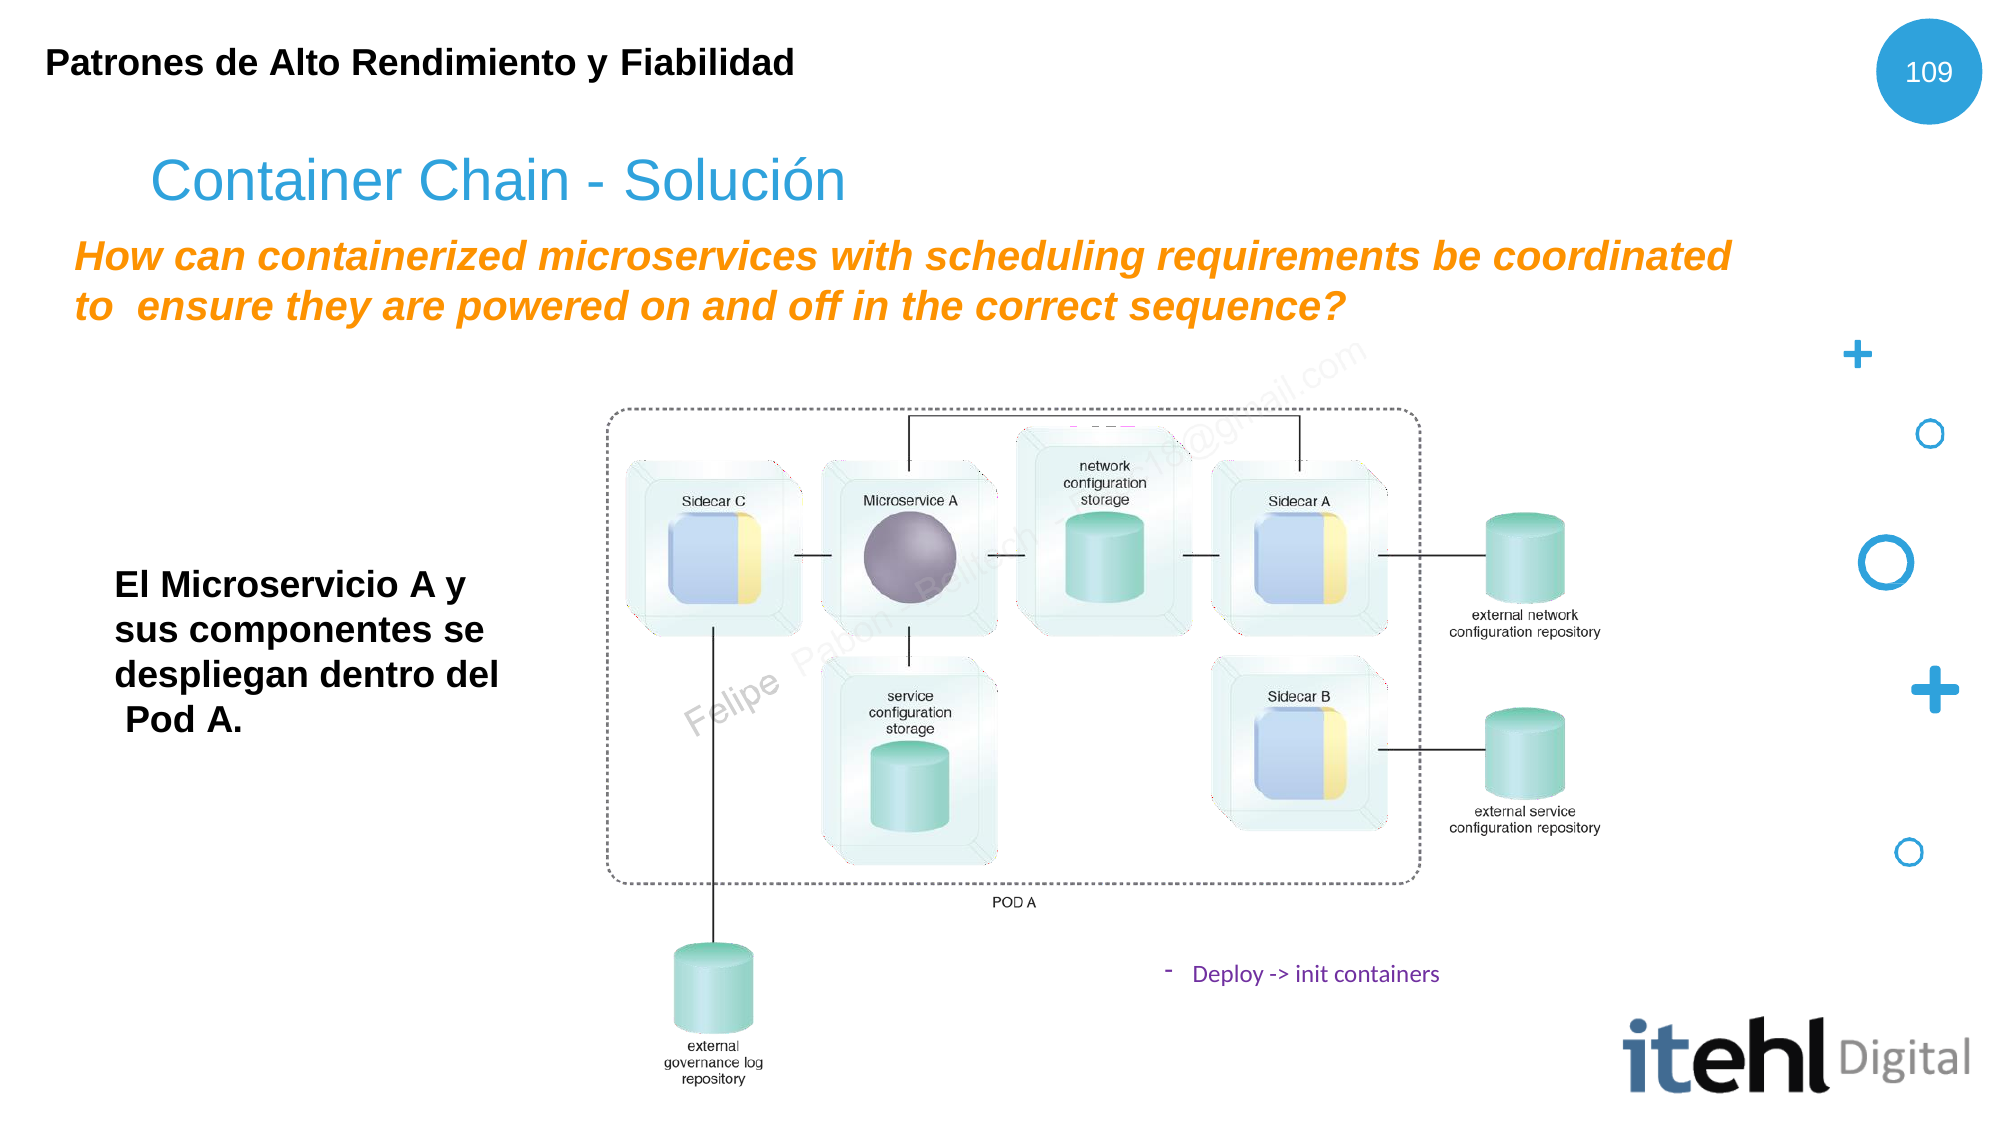

Patrones de Alto Rendimiento y Fiabilidad
109
# Container Chain - Solución
How can containerized microservices with scheduling requirements be coordinated to  ensure they are powered on and off in the correct sequence?

El Microservicio A y  sus componentes se  despliegan dentro del  Pod A.

Deploy -> init containers